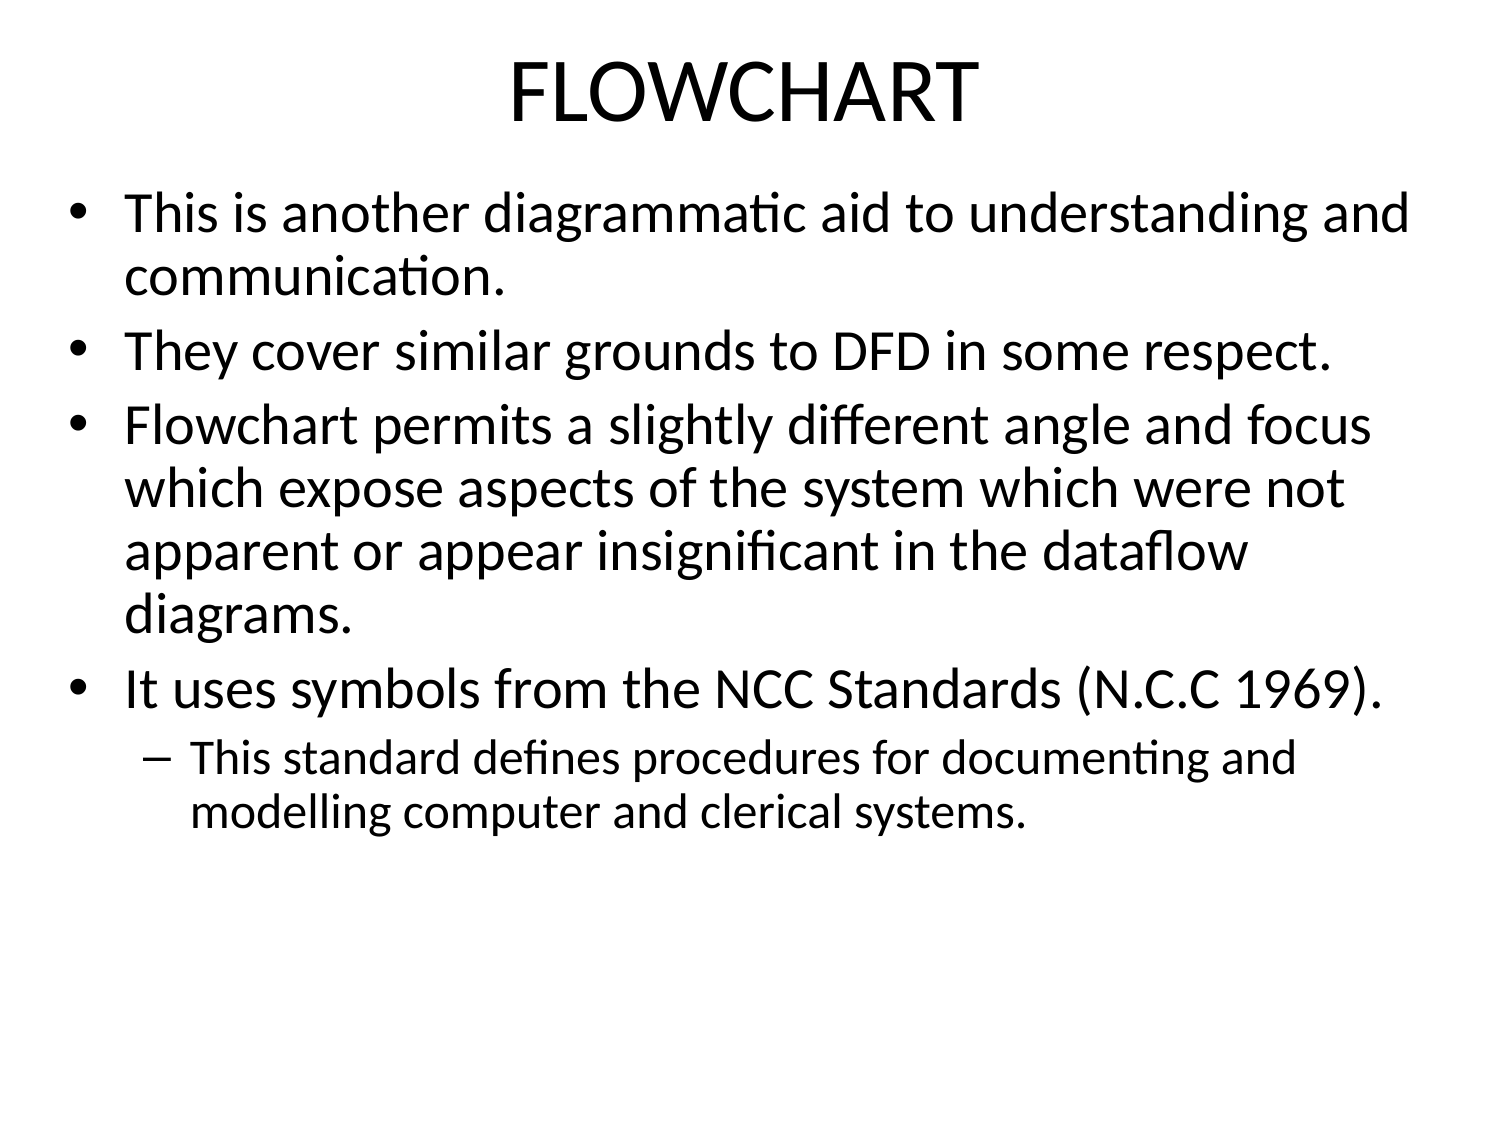

# FLOWCHART
This is another diagrammatic aid to understanding and communication.
They cover similar grounds to DFD in some respect.
Flowchart permits a slightly different angle and focus which expose aspects of the system which were not apparent or appear insignificant in the dataflow diagrams.
It uses symbols from the NCC Standards (N.C.C 1969).
This standard defines procedures for documenting and modelling computer and clerical systems.